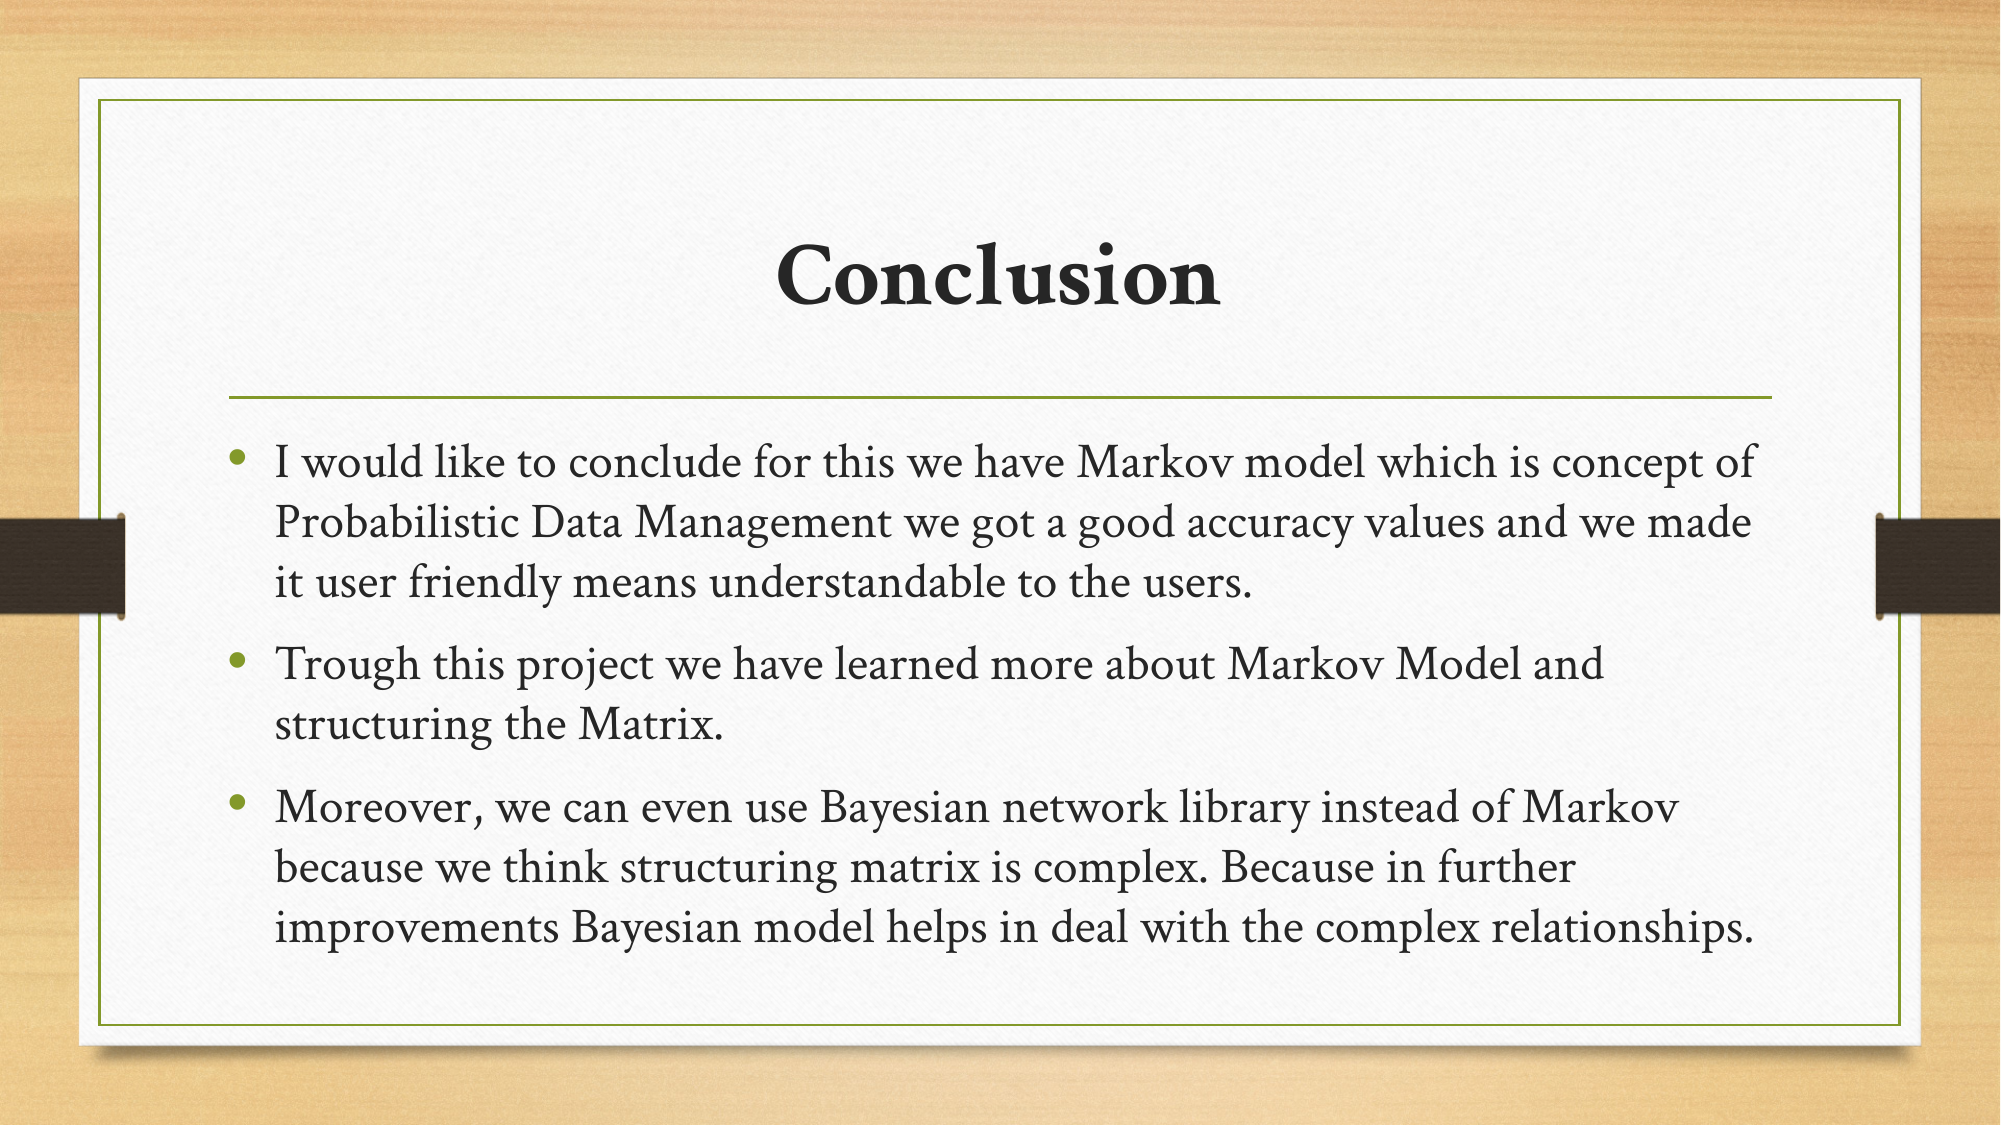

# Conclusion
I would like to conclude for this we have Markov model which is concept of Probabilistic Data Management we got a good accuracy values and we made it user friendly means understandable to the users.
Trough this project we have learned more about Markov Model and structuring the Matrix.
Moreover, we can even use Bayesian network library instead of Markov because we think structuring matrix is complex. Because in further improvements Bayesian model helps in deal with the complex relationships.